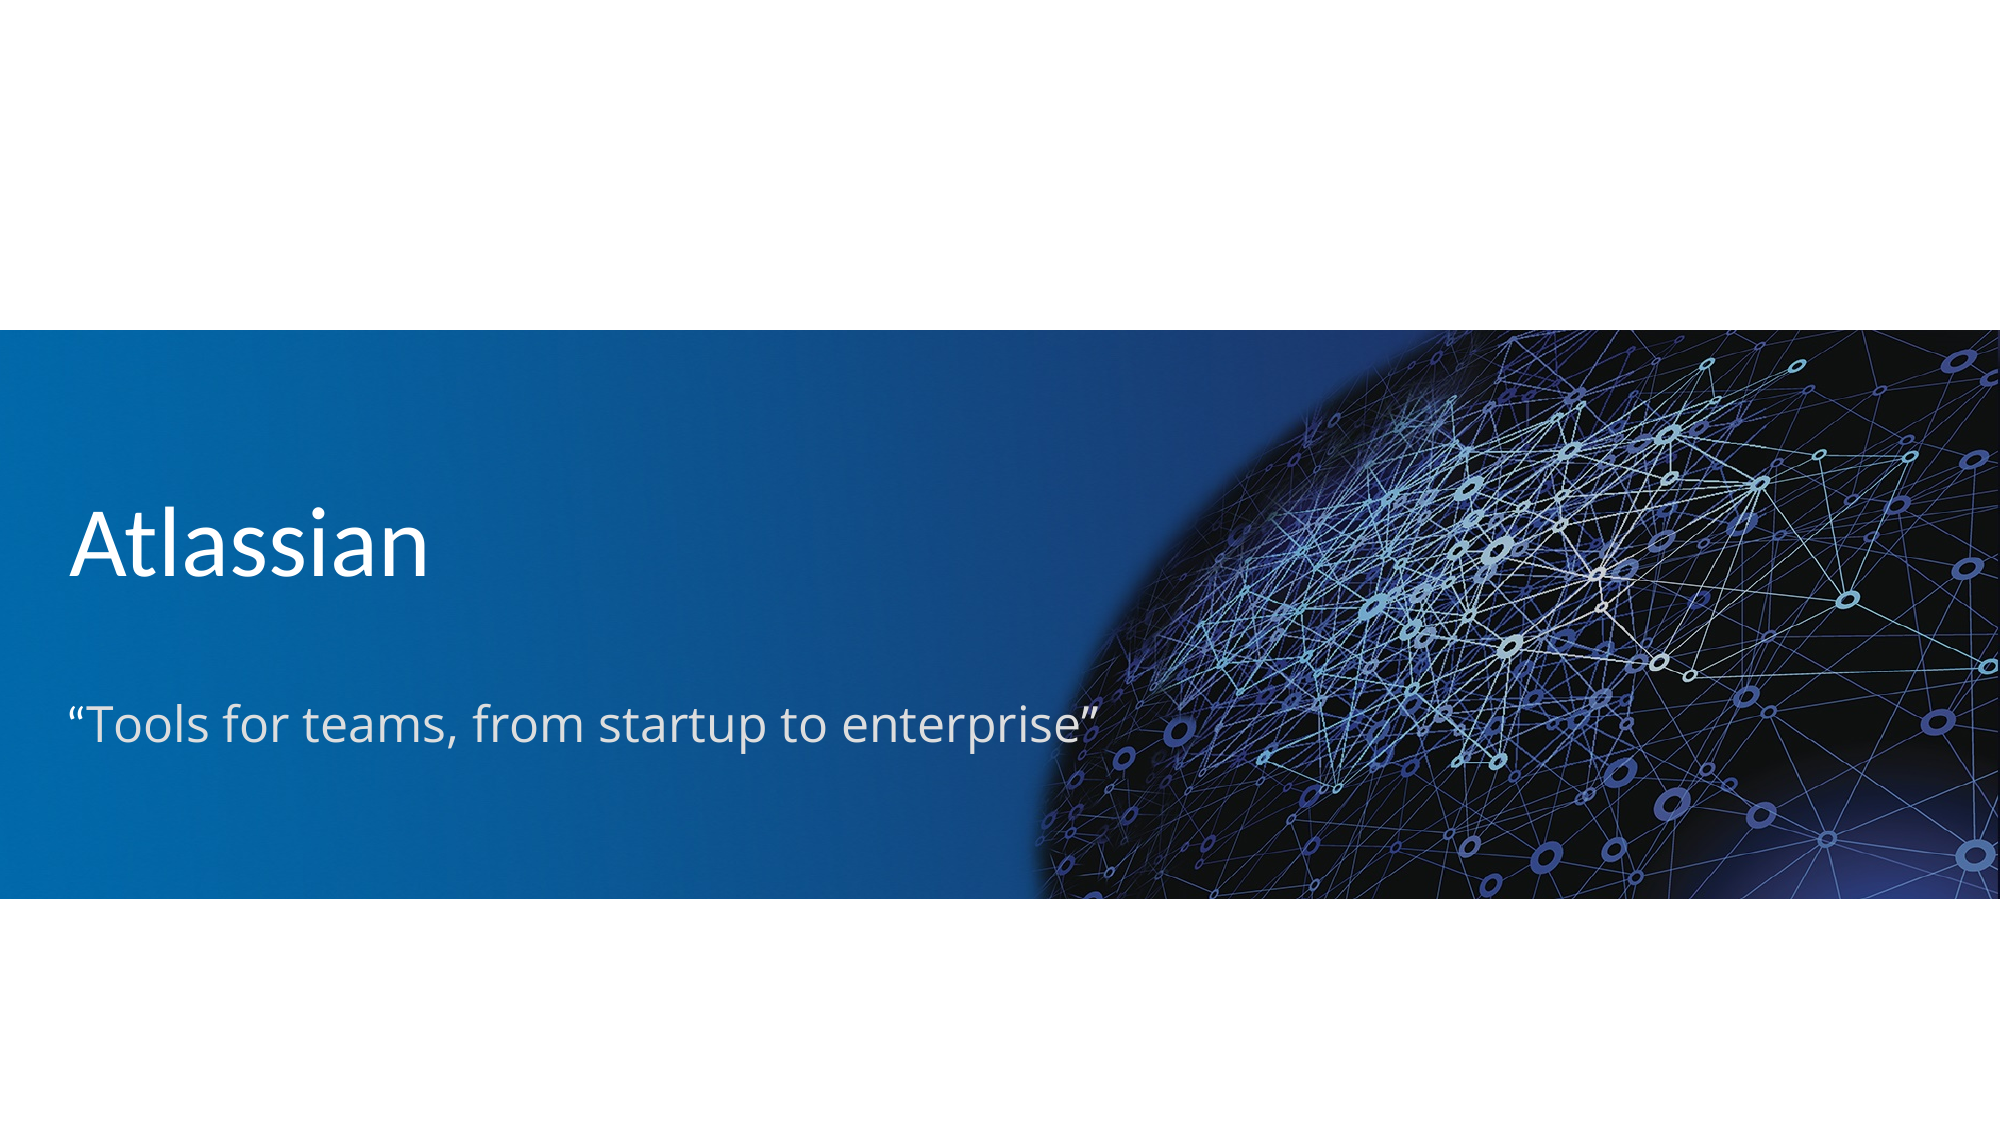

# Atlassian
“Tools for teams, from startup to enterprise”